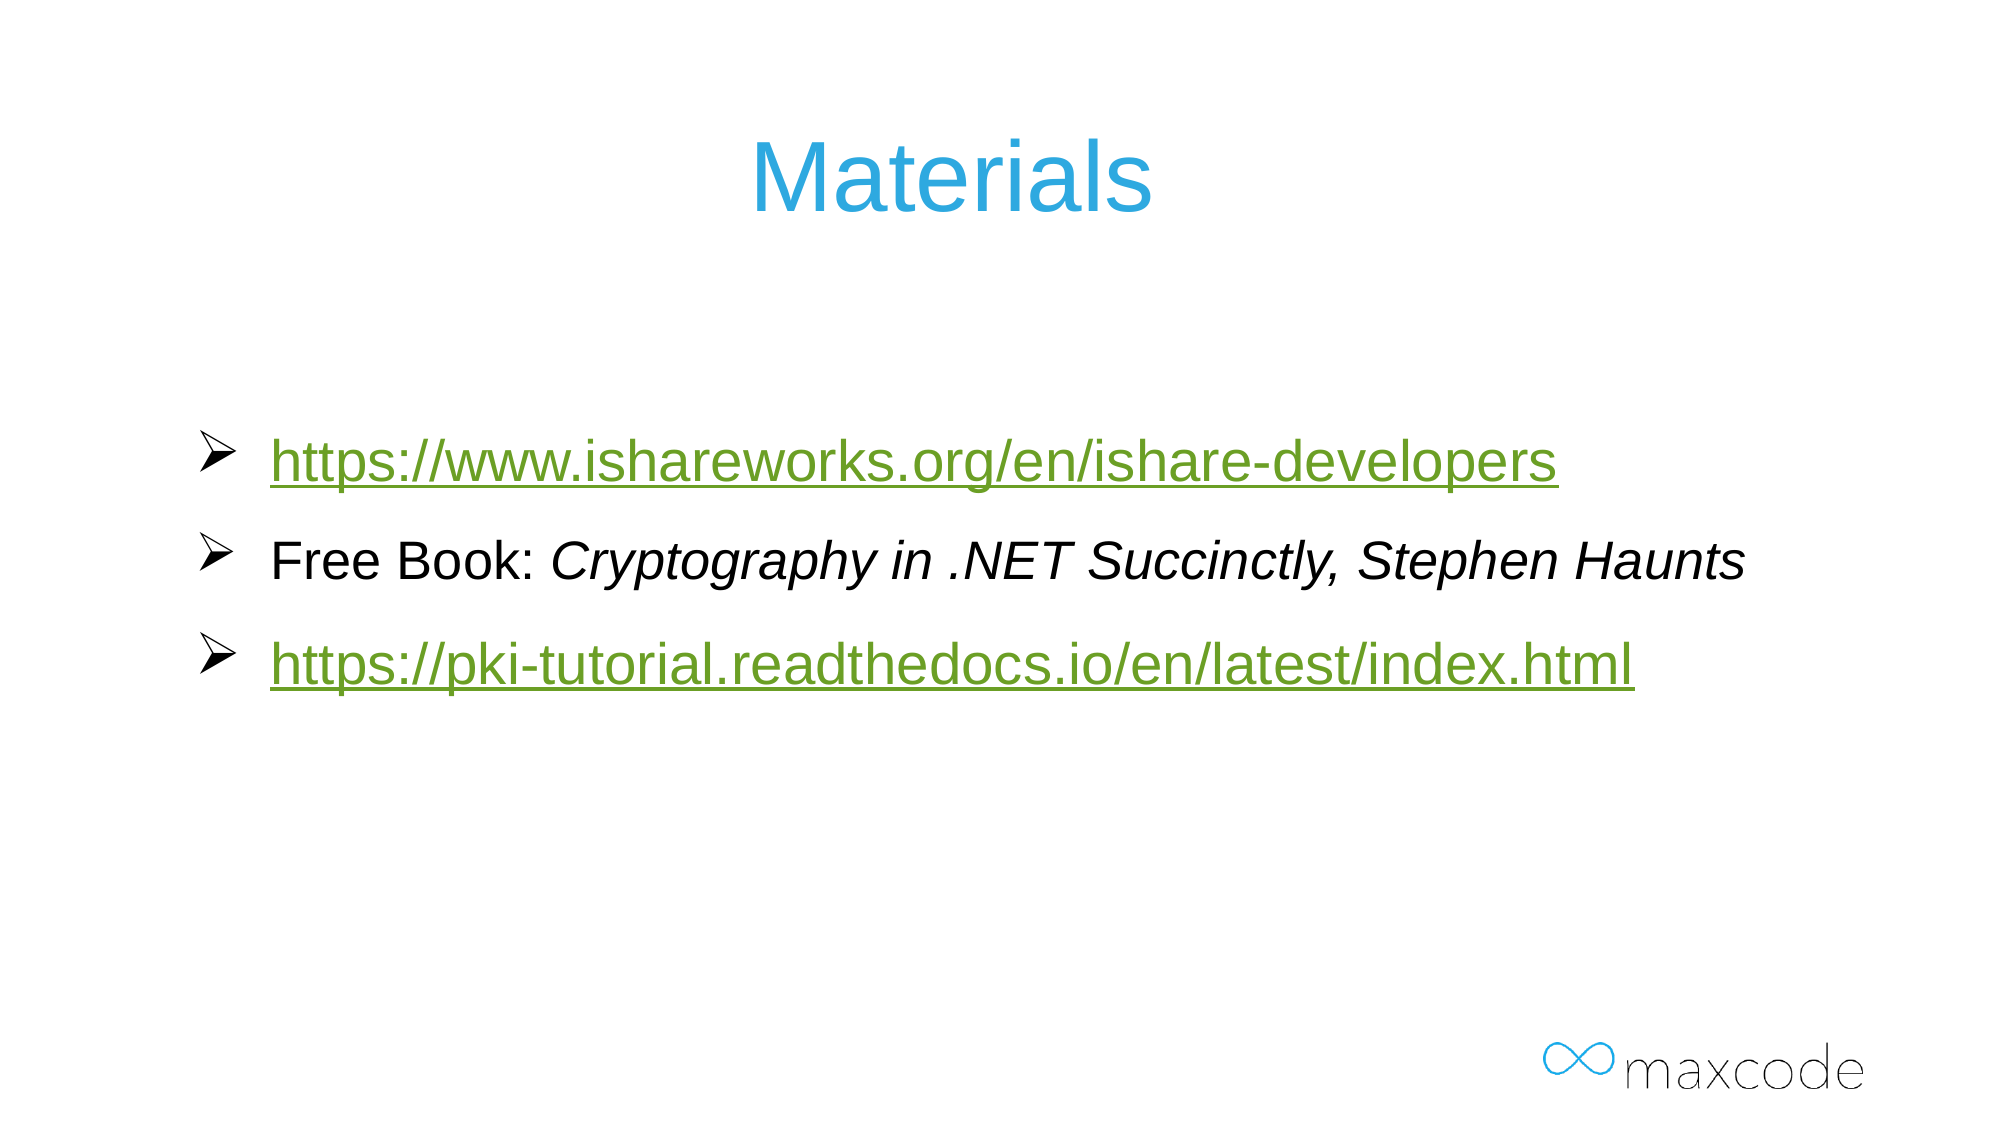

Materials
https://www.ishareworks.org/en/ishare-developers
Free Book: Cryptography in .NET Succinctly, Stephen Haunts
https://pki-tutorial.readthedocs.io/en/latest/index.html